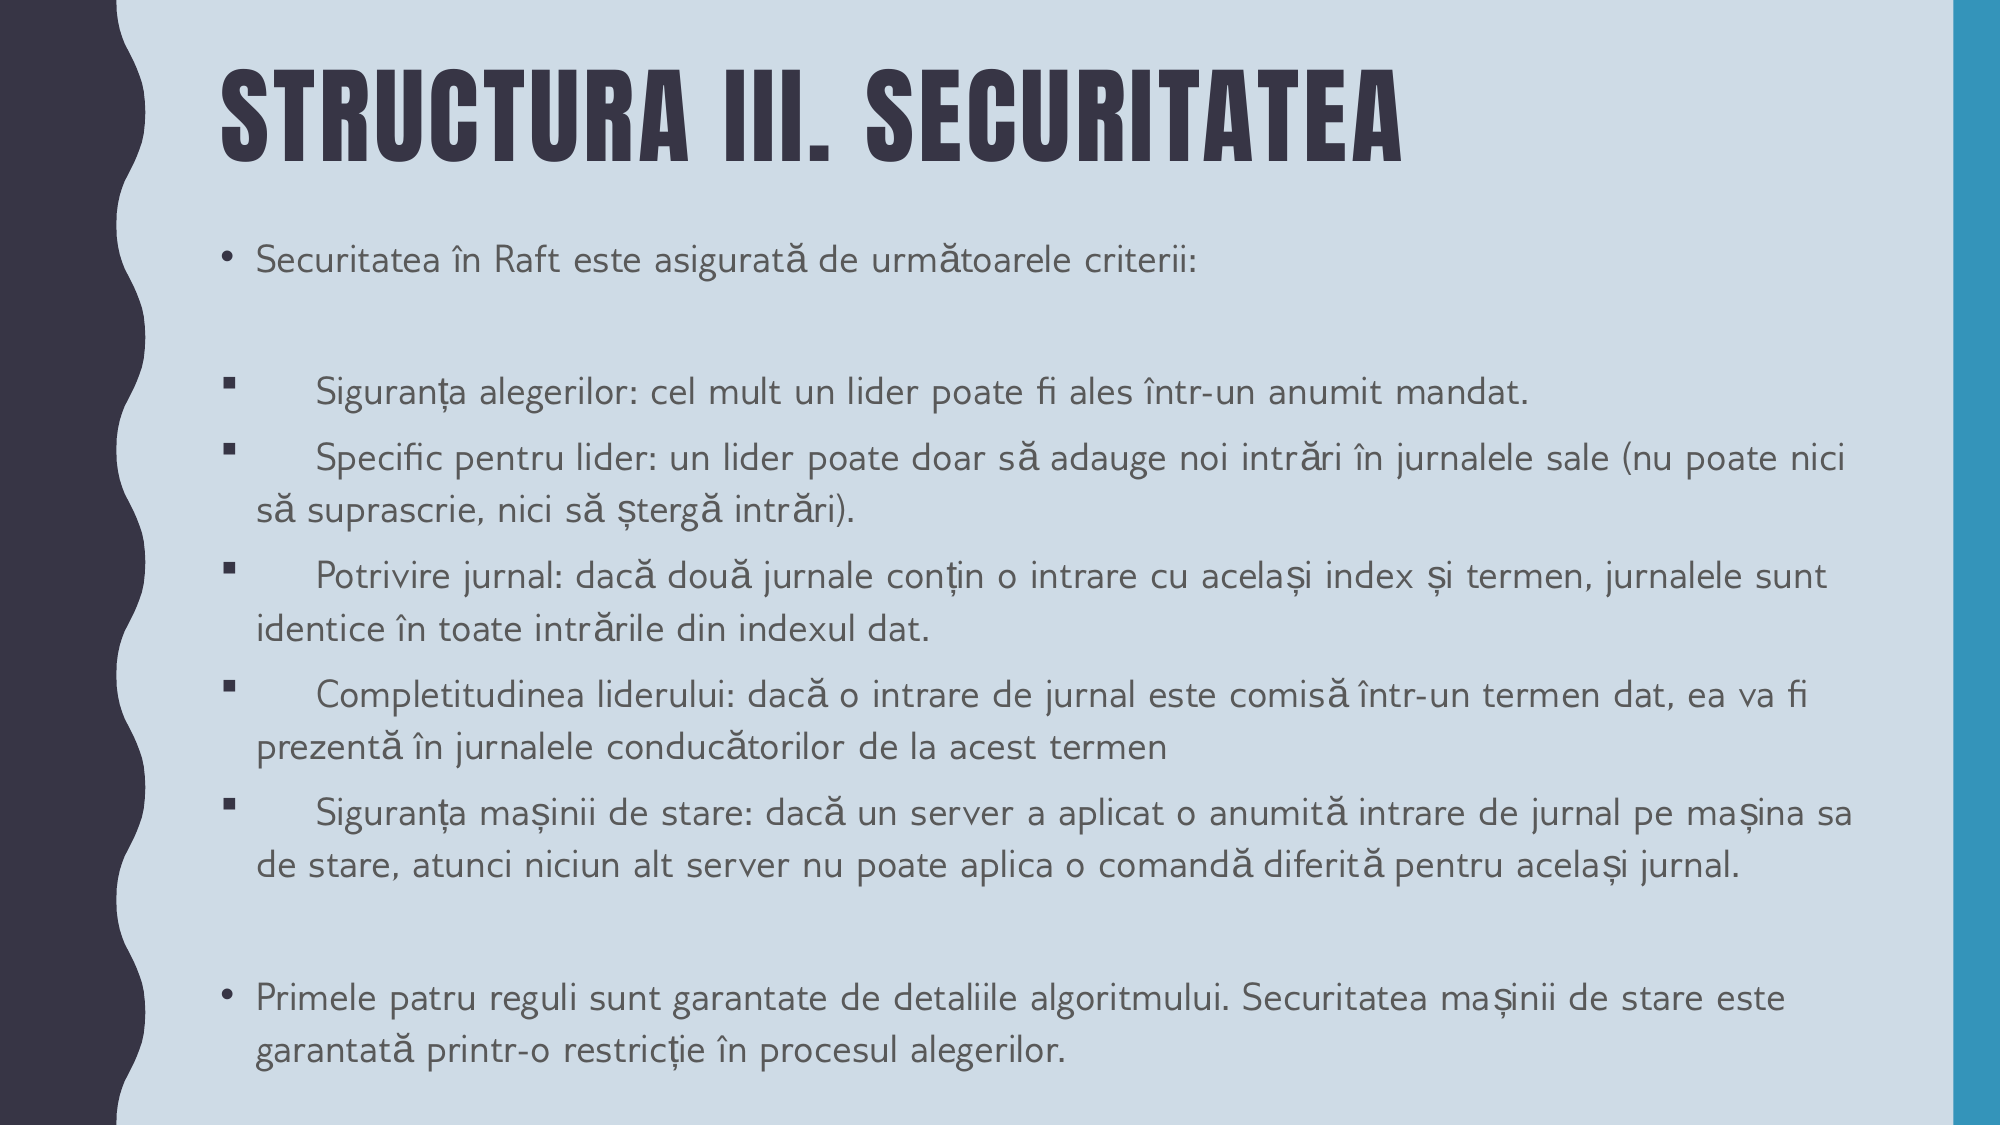

# Structura III. securitatea
Securitatea în Raft este asigurată de următoarele criterii:

     Siguranța alegerilor: cel mult un lider poate fi ales într-un anumit mandat.
     Specific pentru lider: un lider poate doar să adauge noi intrări în jurnalele sale (nu poate nici să suprascrie, nici să ștergă intrări).
     Potrivire jurnal: dacă două jurnale conțin o intrare cu același index și termen, jurnalele sunt identice în toate intrările din indexul dat.
     Completitudinea liderului: dacă o intrare de jurnal este comisă într-un termen dat, ea va fi prezentă în jurnalele conducătorilor de la acest termen
     Siguranța mașinii de stare: dacă un server a aplicat o anumită intrare de jurnal pe mașina sa de stare, atunci niciun alt server nu poate aplica o comandă diferită pentru același jurnal.

Primele patru reguli sunt garantate de detaliile algoritmului. Securitatea mașinii de stare este garantată printr-o restricție în procesul alegerilor.